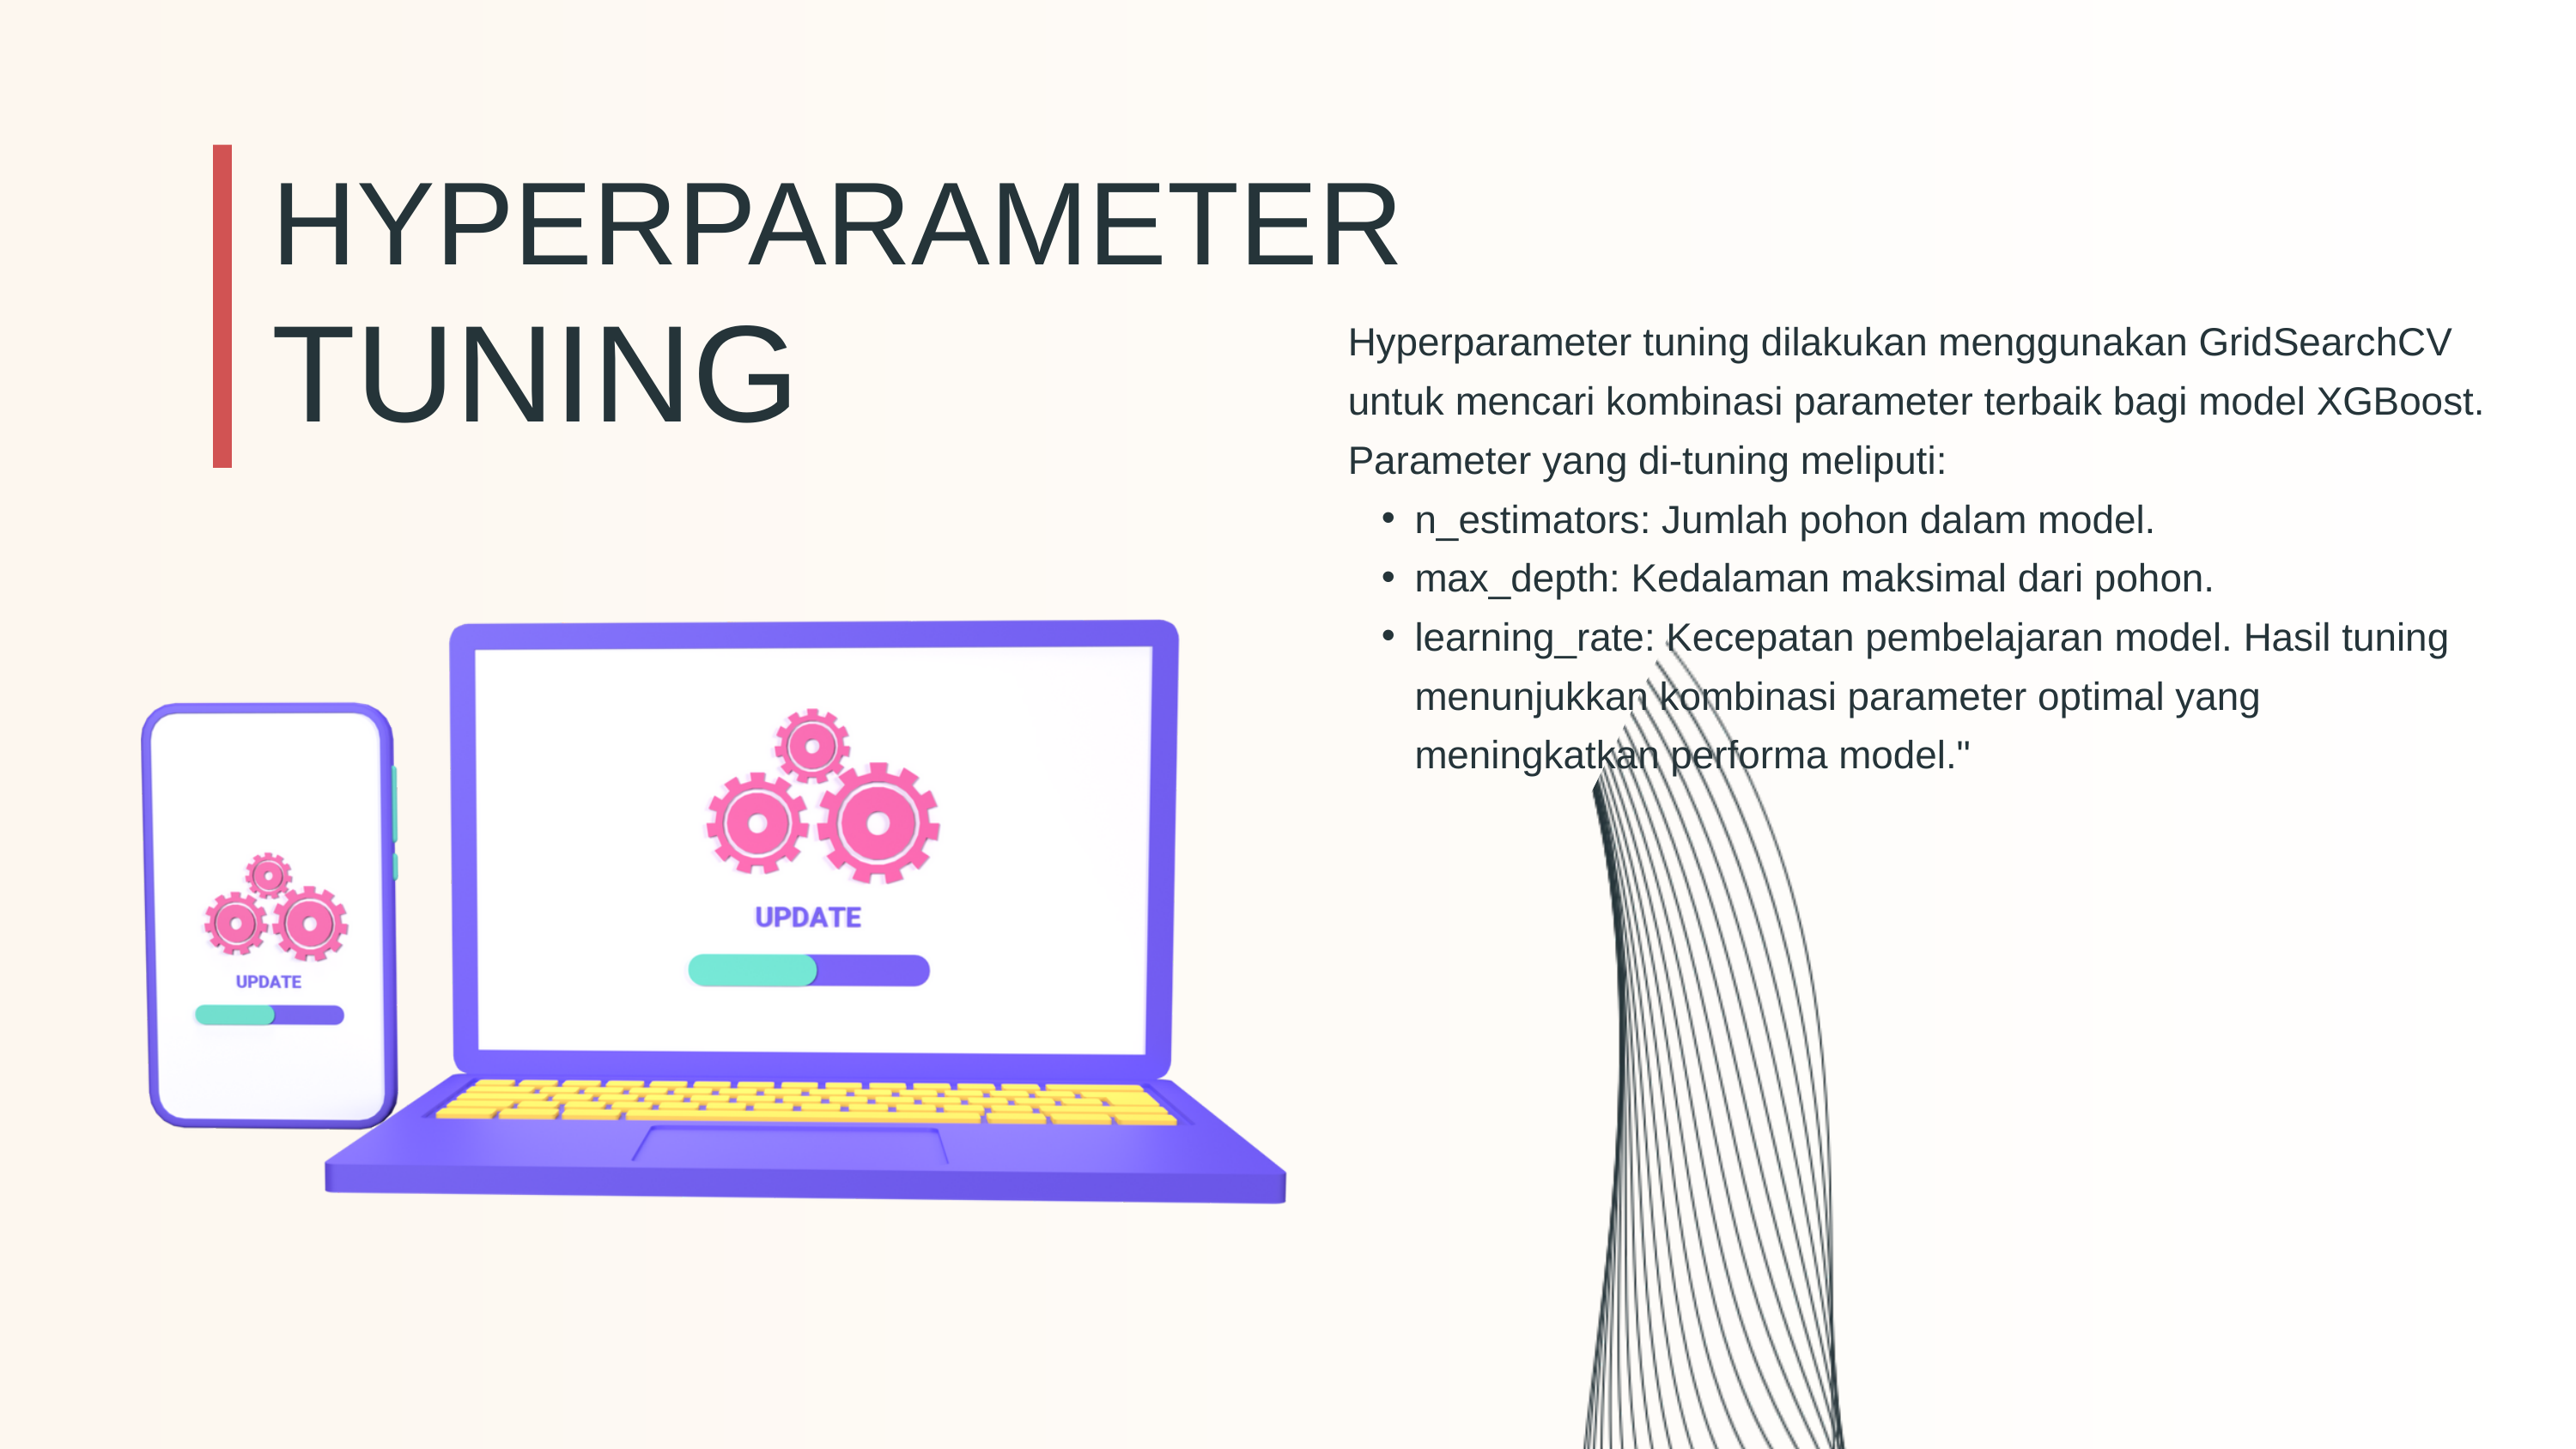

HYPERPARAMETER
TUNING
Hyperparameter tuning dilakukan menggunakan GridSearchCV untuk mencari kombinasi parameter terbaik bagi model XGBoost. Parameter yang di-tuning meliputi:
n_estimators: Jumlah pohon dalam model.
max_depth: Kedalaman maksimal dari pohon.
learning_rate: Kecepatan pembelajaran model. Hasil tuning menunjukkan kombinasi parameter optimal yang meningkatkan performa model."